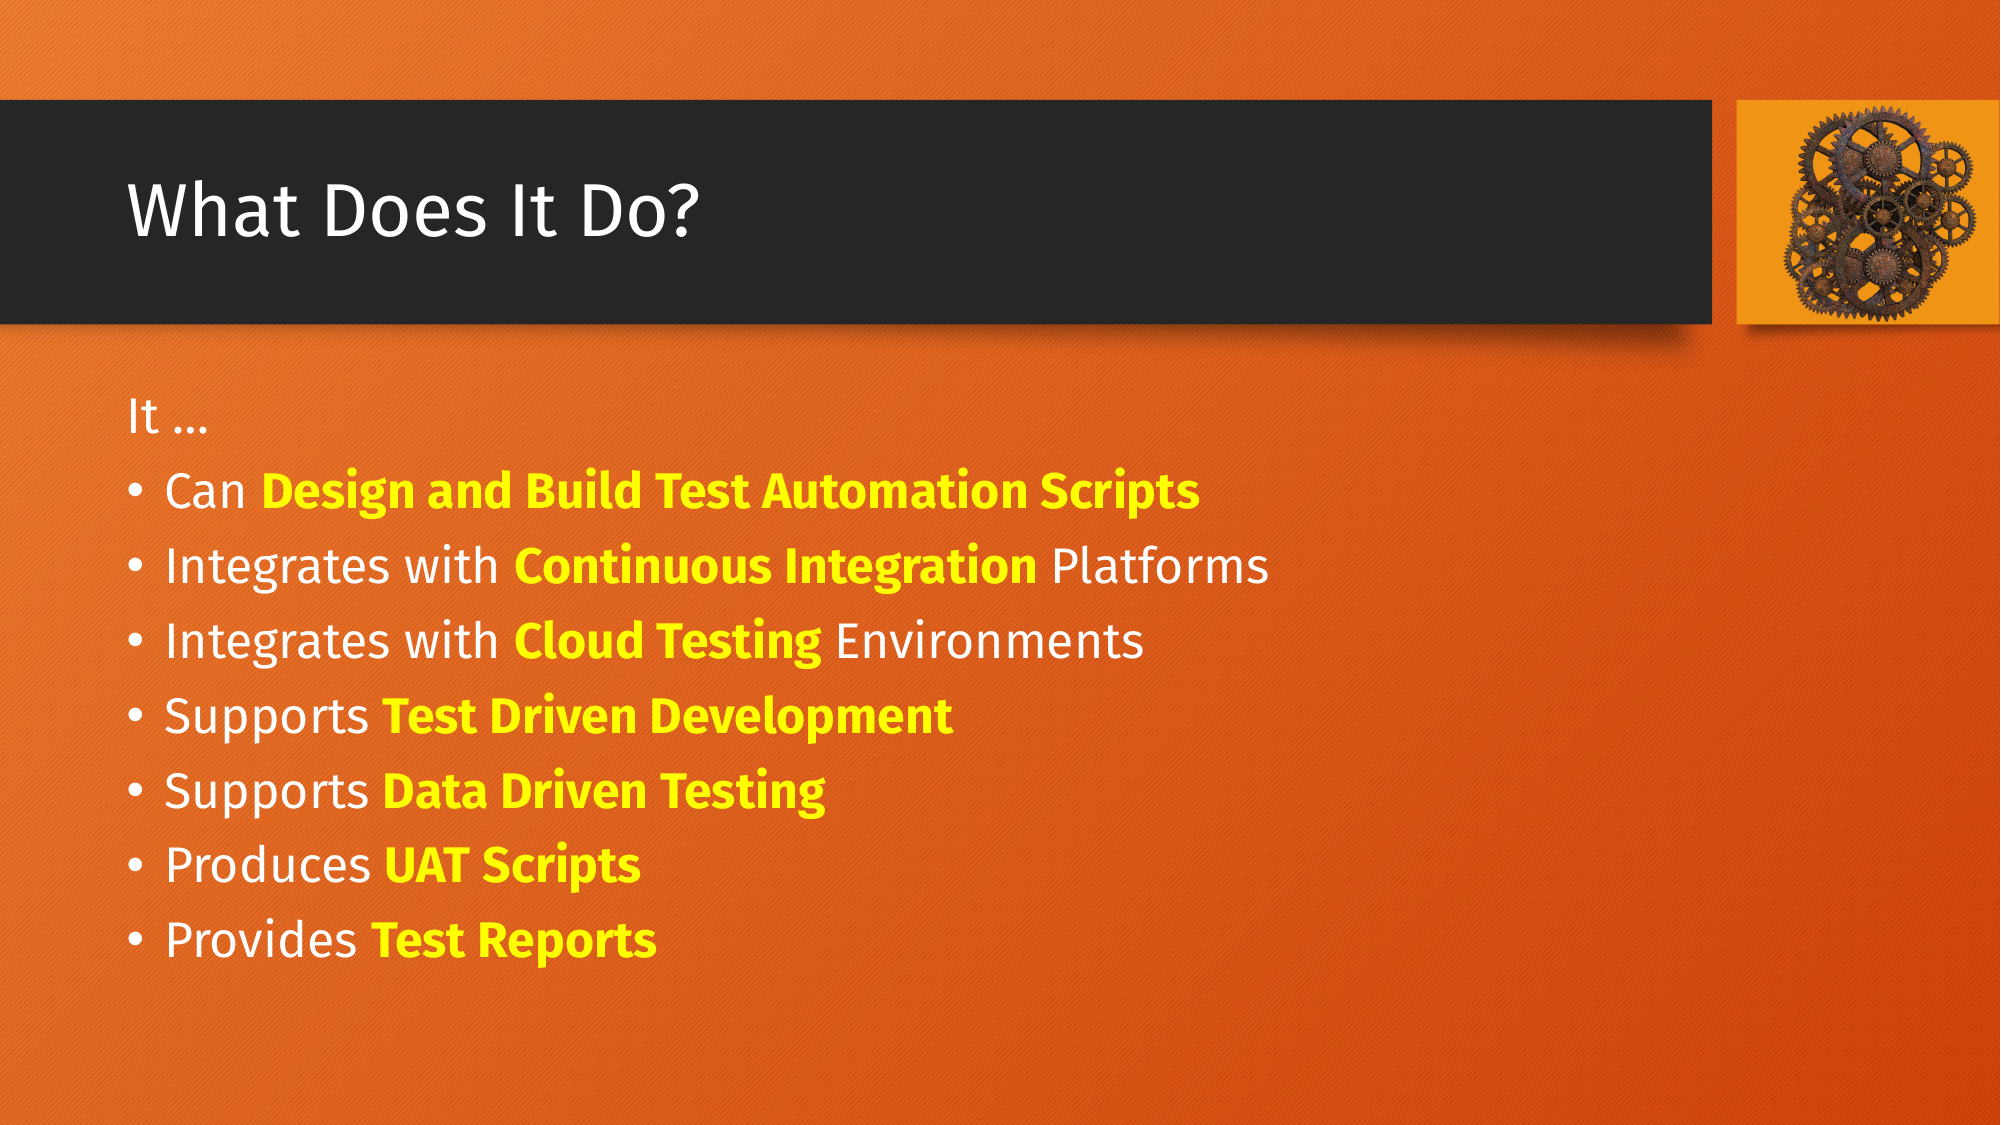

# What Does It Do?
It …
Can Design and Build Test Automation Scripts
Integrates with Continuous Integration Platforms
Integrates with Cloud Testing Environments
Supports Test Driven Development
Supports Data Driven Testing
Produces UAT Scripts
Provides Test Reports